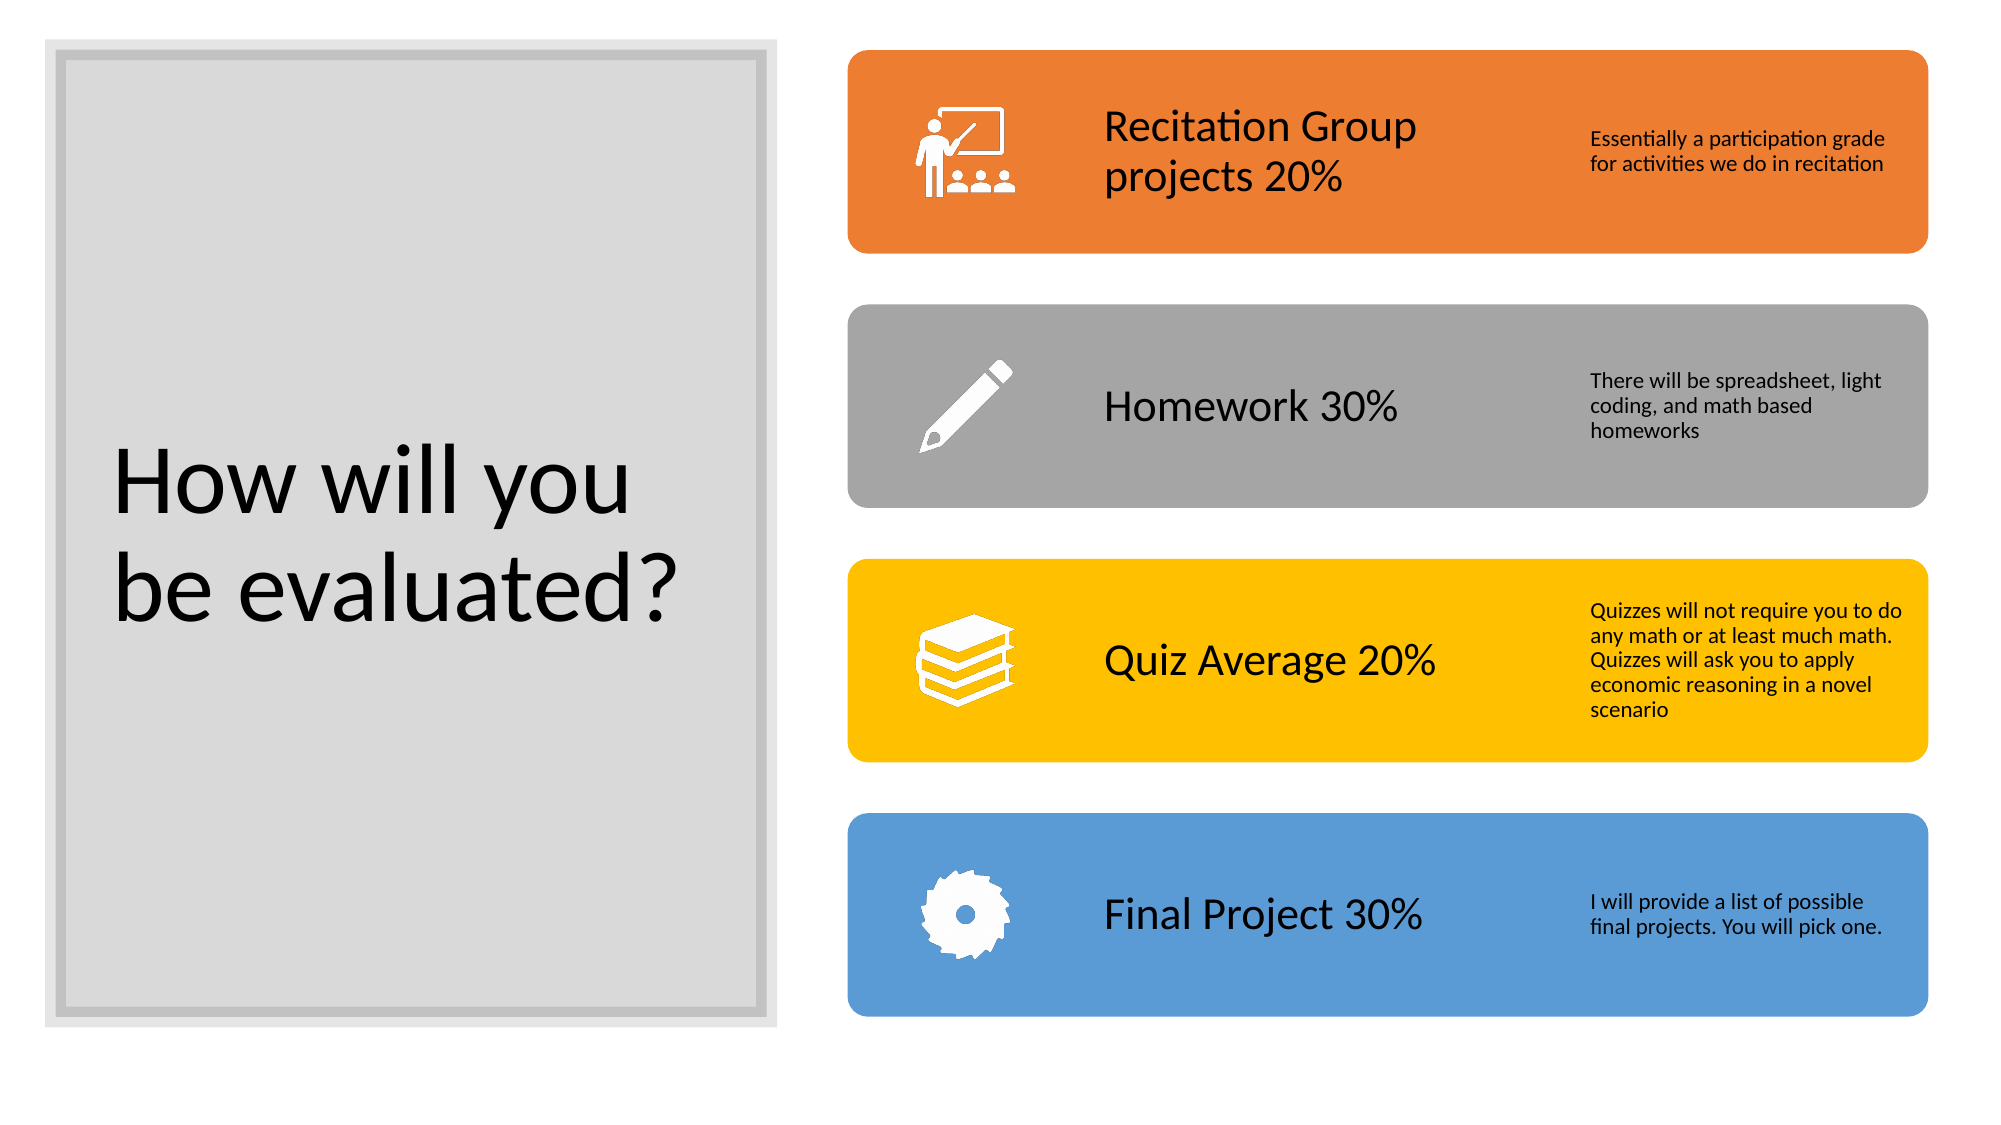

Recitation Group projects 20%
Essentially a participation grade for activities we do in recitation
Homework 30%
There will be spreadsheet, light coding, and math based homeworks
Quiz Average 20%
Quizzes will not require you to do any math or at least much math. Quizzes will ask you to apply economic reasoning in a novel scenario
Final Project 30%
I will provide a list of possible final projects. You will pick one.
# How will you be evaluated?